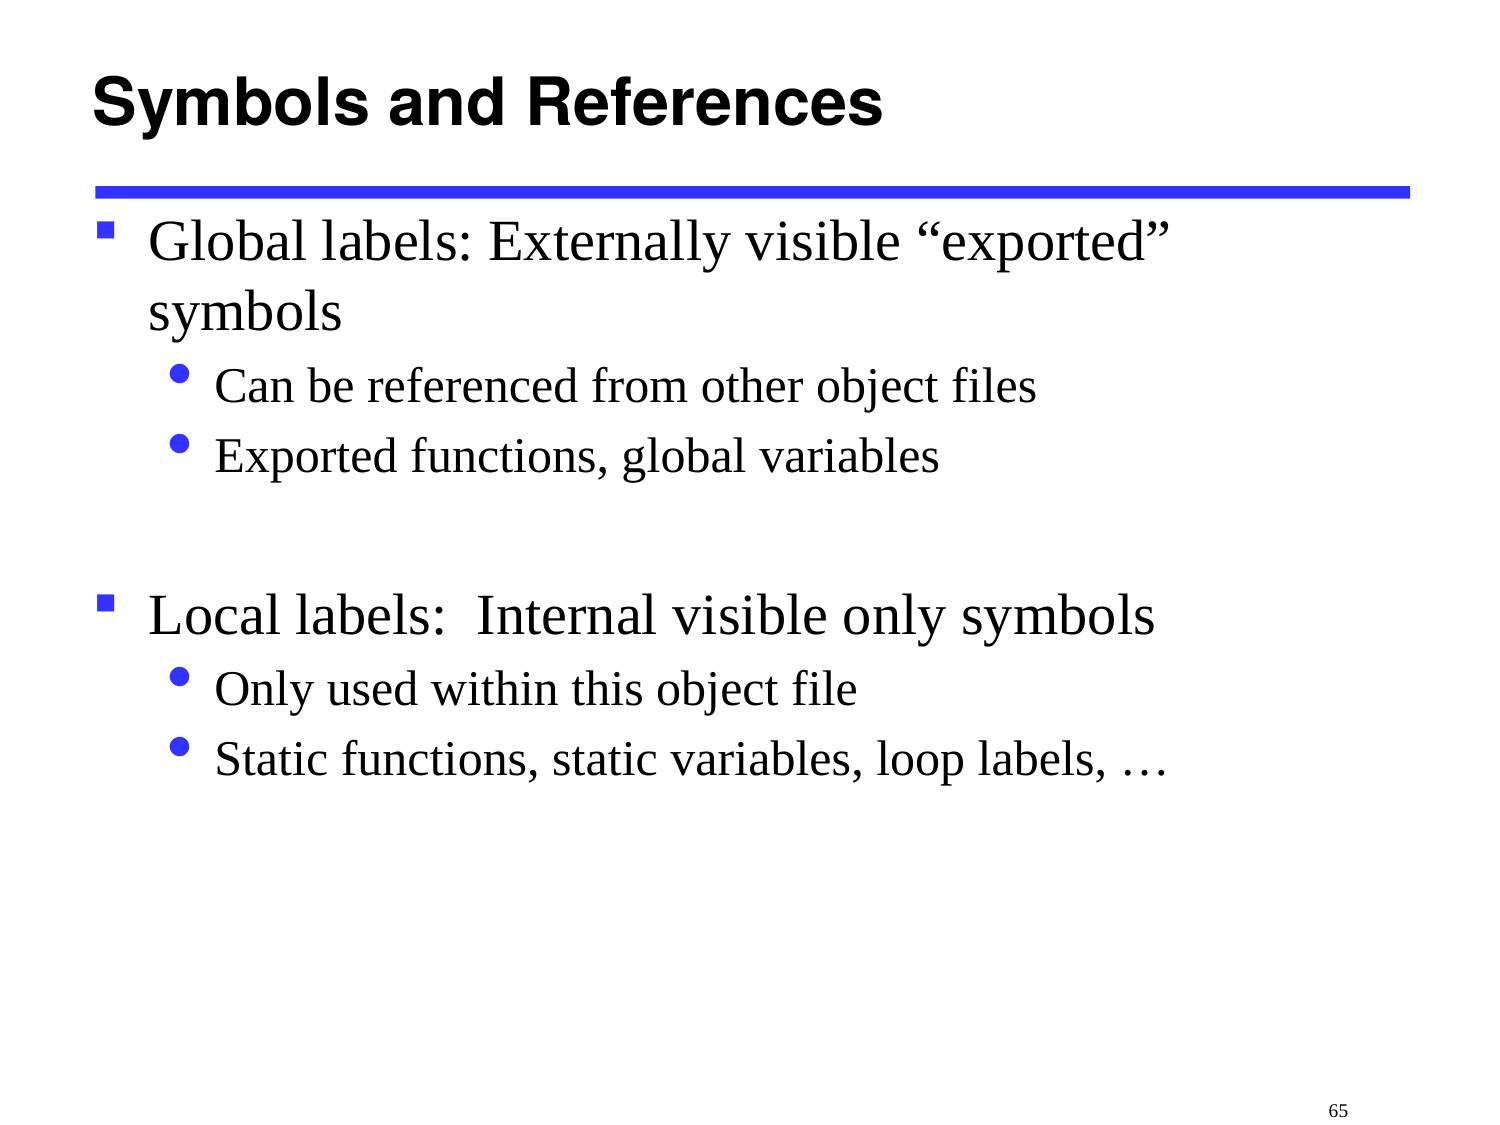

# Symbols and References
Global labels: Externally visible “exported” symbols
Can be referenced from other object files
Exported functions, global variables

Local labels:  Internal visible only symbols
Only used within this object file
Static functions, static variables, loop labels, …

                           65